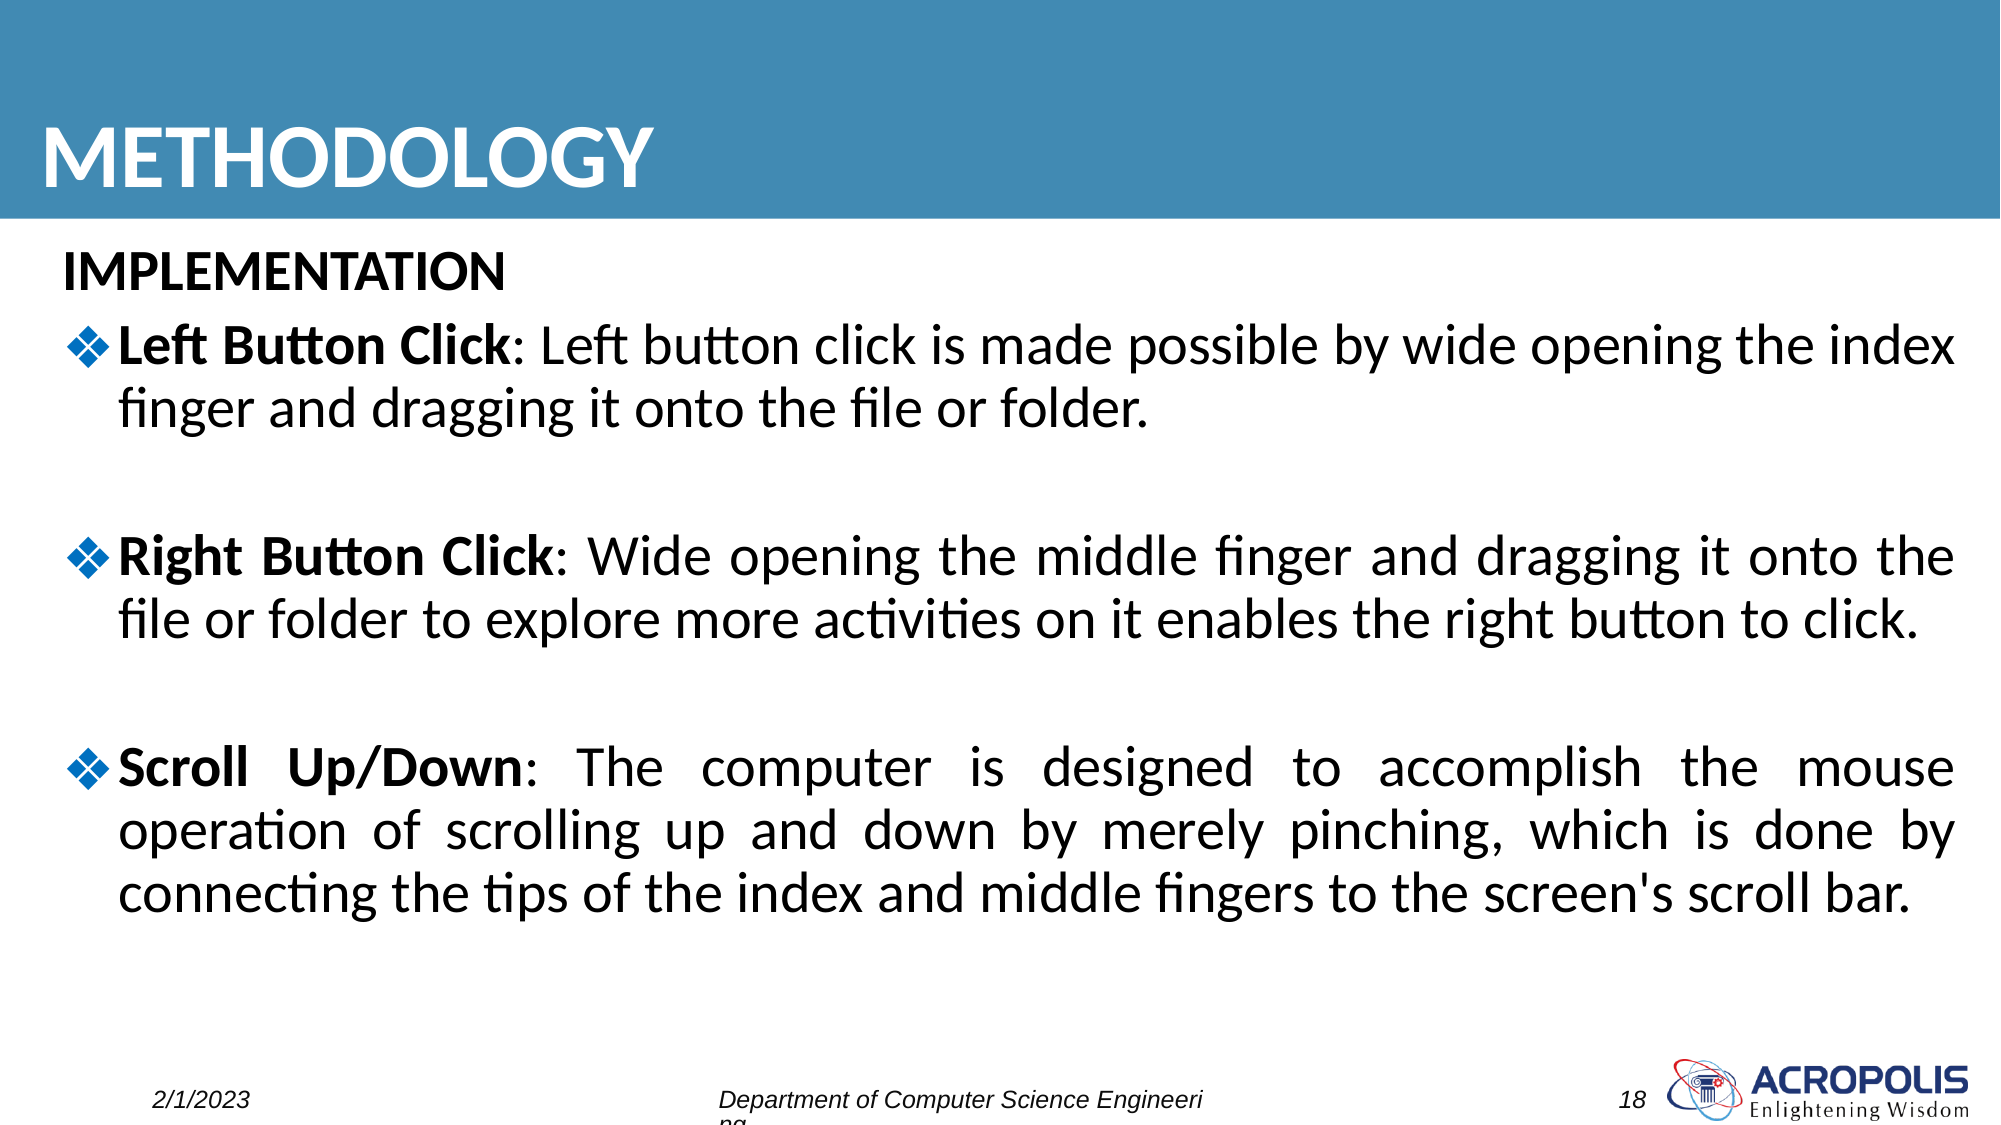

# METHODOLOGY
IMPLEMENTATION
Left Button Click: Left button click is made possible by wide opening the index finger and dragging it onto the file or folder.

Right Button Click: Wide opening the middle finger and dragging it onto the file or folder to explore more activities on it enables the right button to click.

Scroll Up/Down: The computer is designed to accomplish the mouse operation of scrolling up and down by merely pinching, which is done by connecting the tips of the index and middle fingers to the screen's scroll bar.
2/1/2023
Department of Computer Science Engineering
18